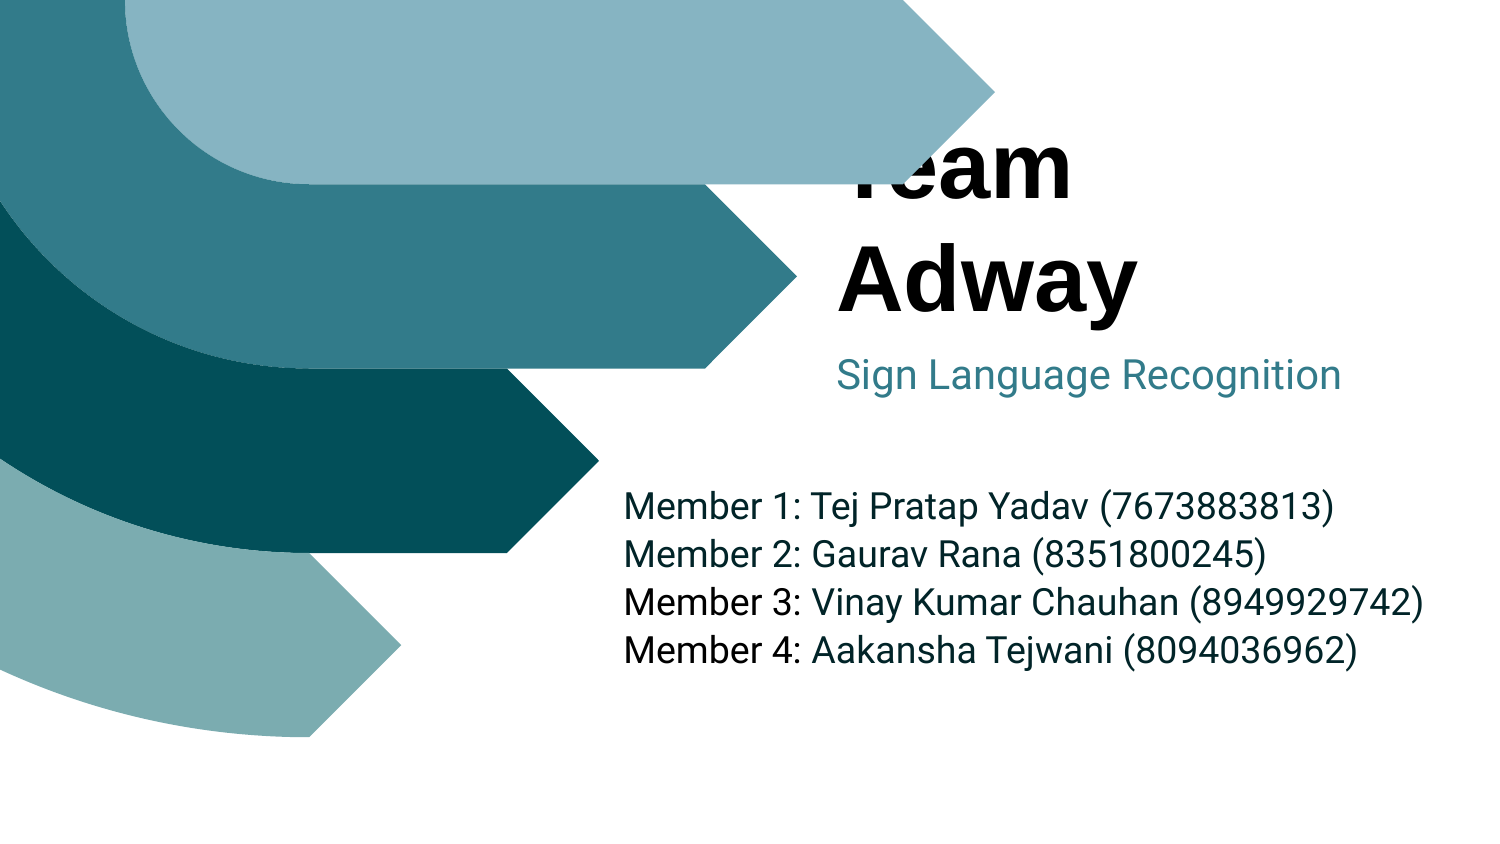

# Team Adway
Sign Language Recognition
Member 1: Tej Pratap Yadav (7673883813)
Member 2: Gaurav Rana (8351800245)
Member 3: Vinay Kumar Chauhan (8949929742)
Member 4: Aakansha Tejwani (8094036962)